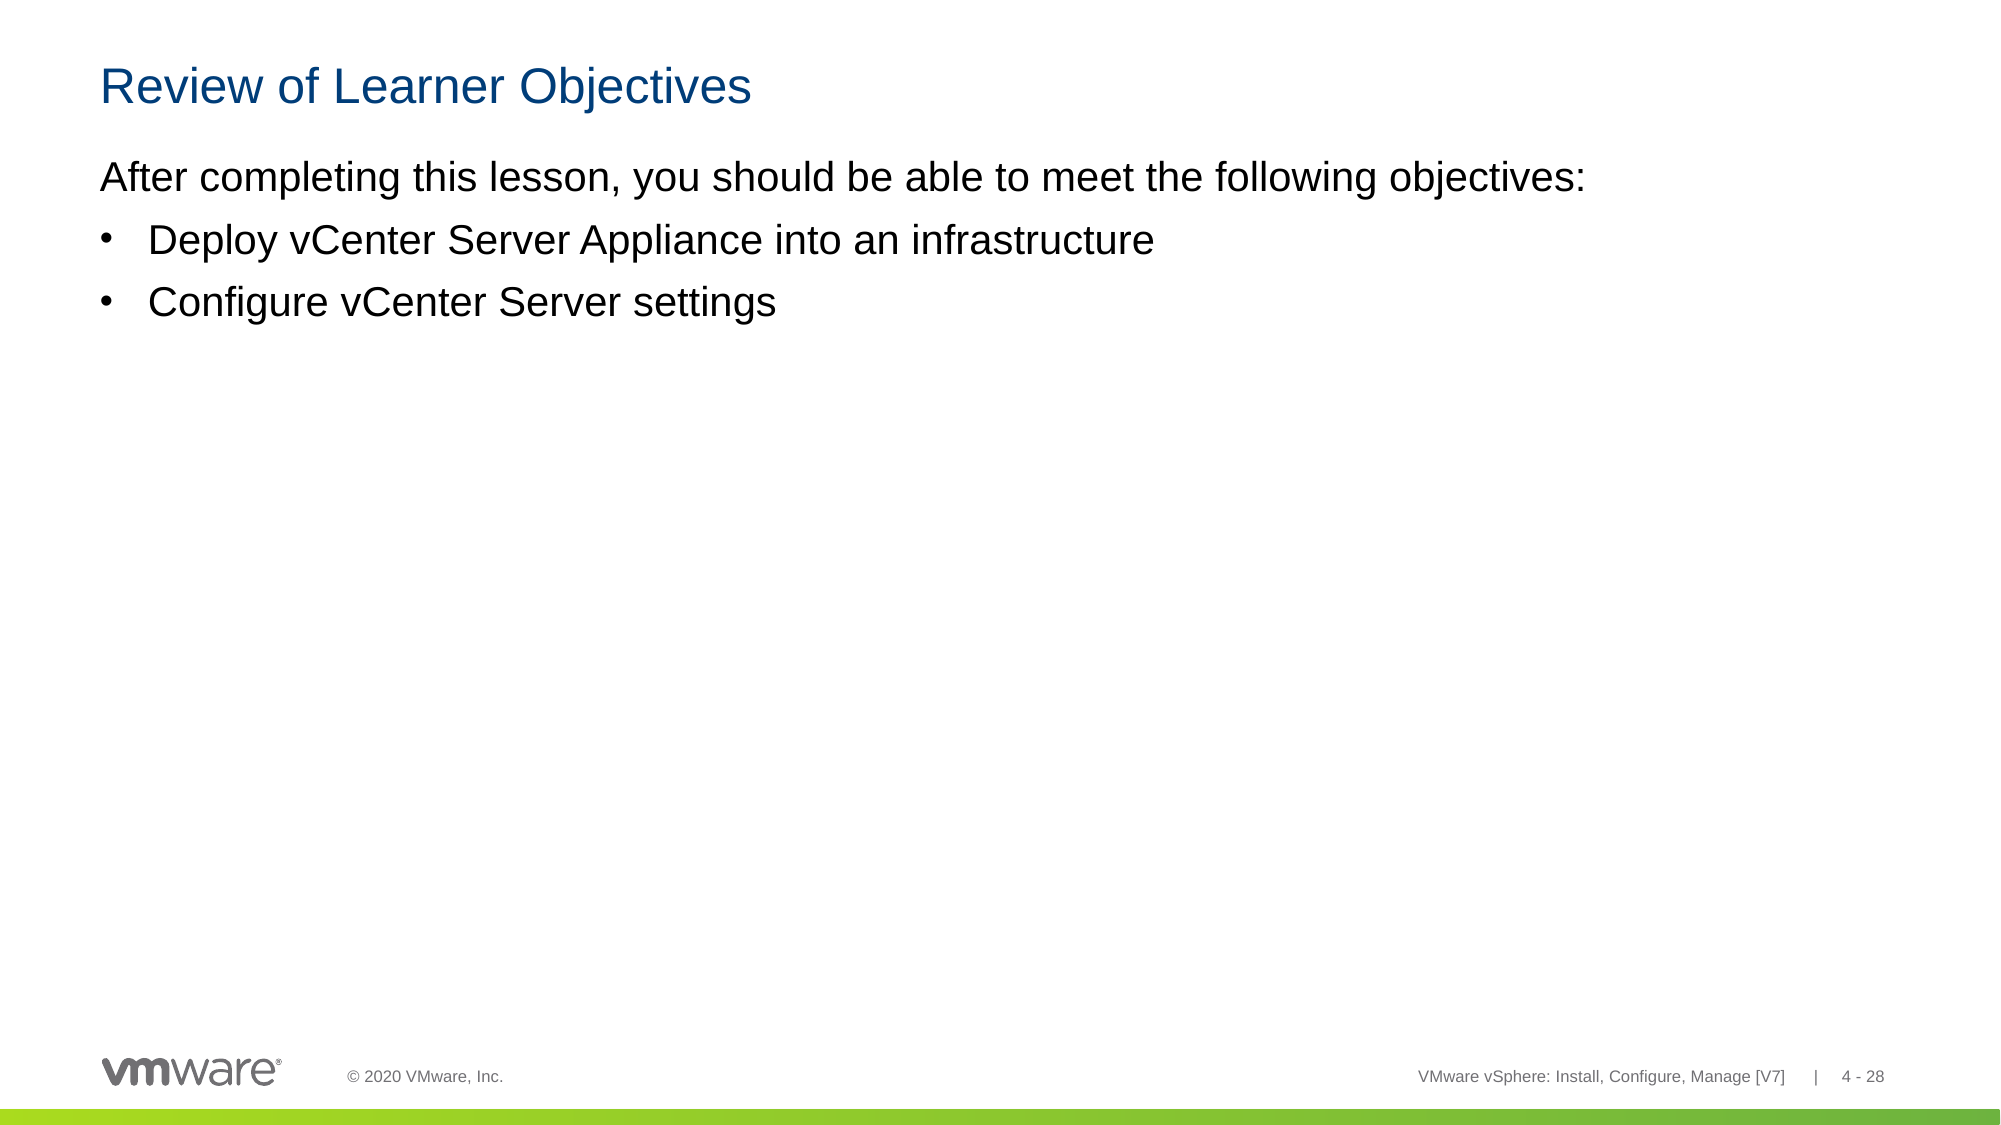

# Review of Learner Objectives
After completing this lesson, you should be able to meet the following objectives:
Deploy vCenter Server Appliance into an infrastructure
Configure vCenter Server settings
VMware vSphere: Install, Configure, Manage [V7]      |     4 - 28